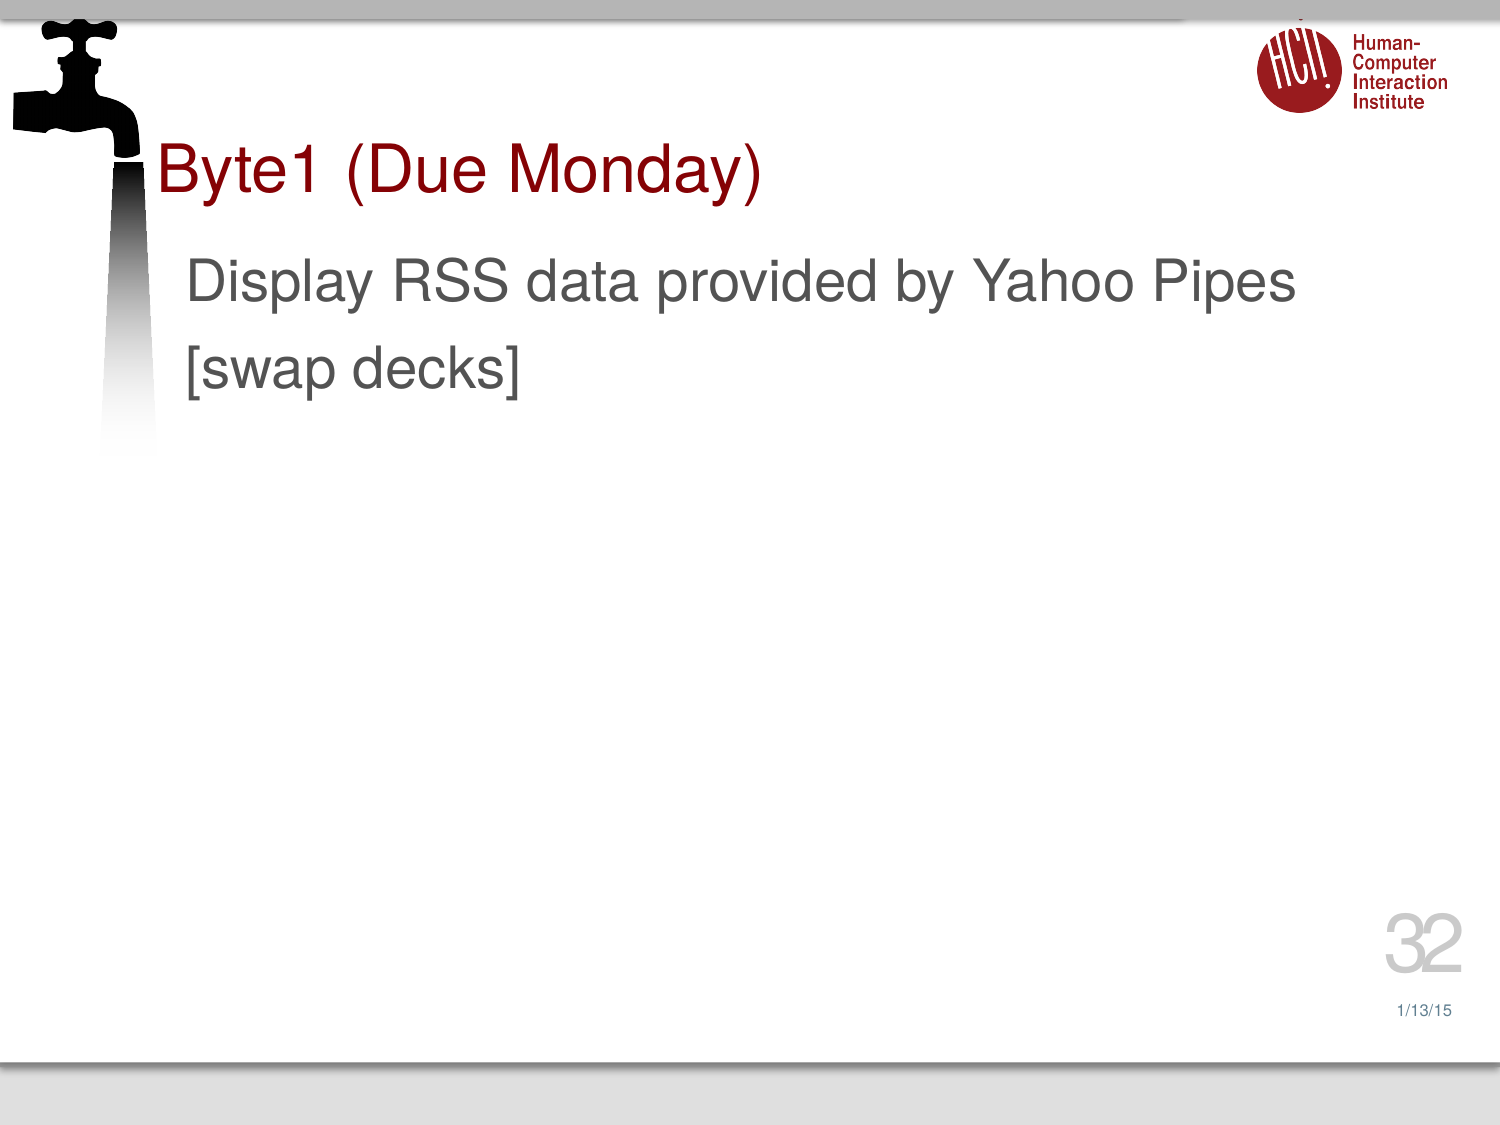

# Byte1 (Due Monday)
Display RSS data provided by Yahoo Pipes
[swap decks]

32
1/13/15